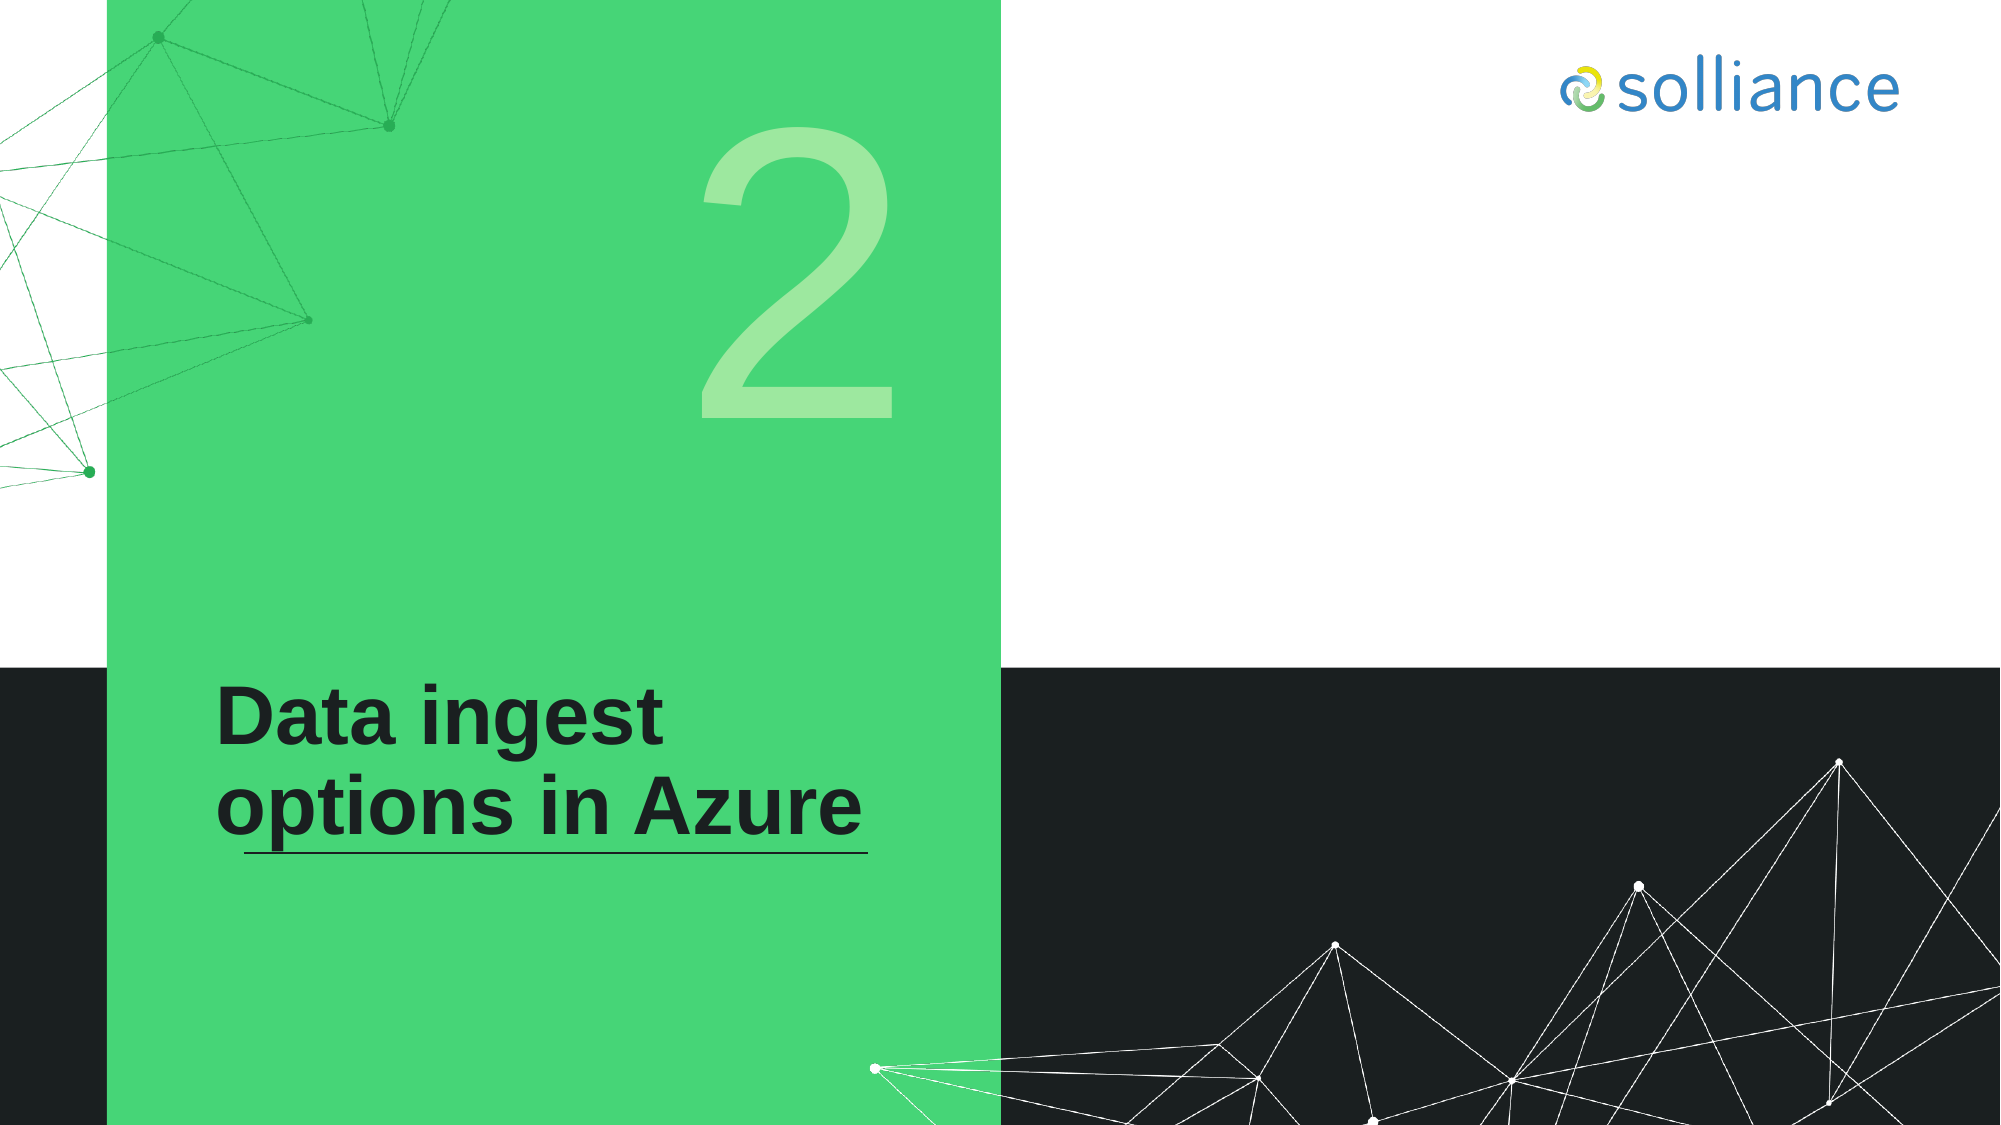

2
# Data ingest options in Azure